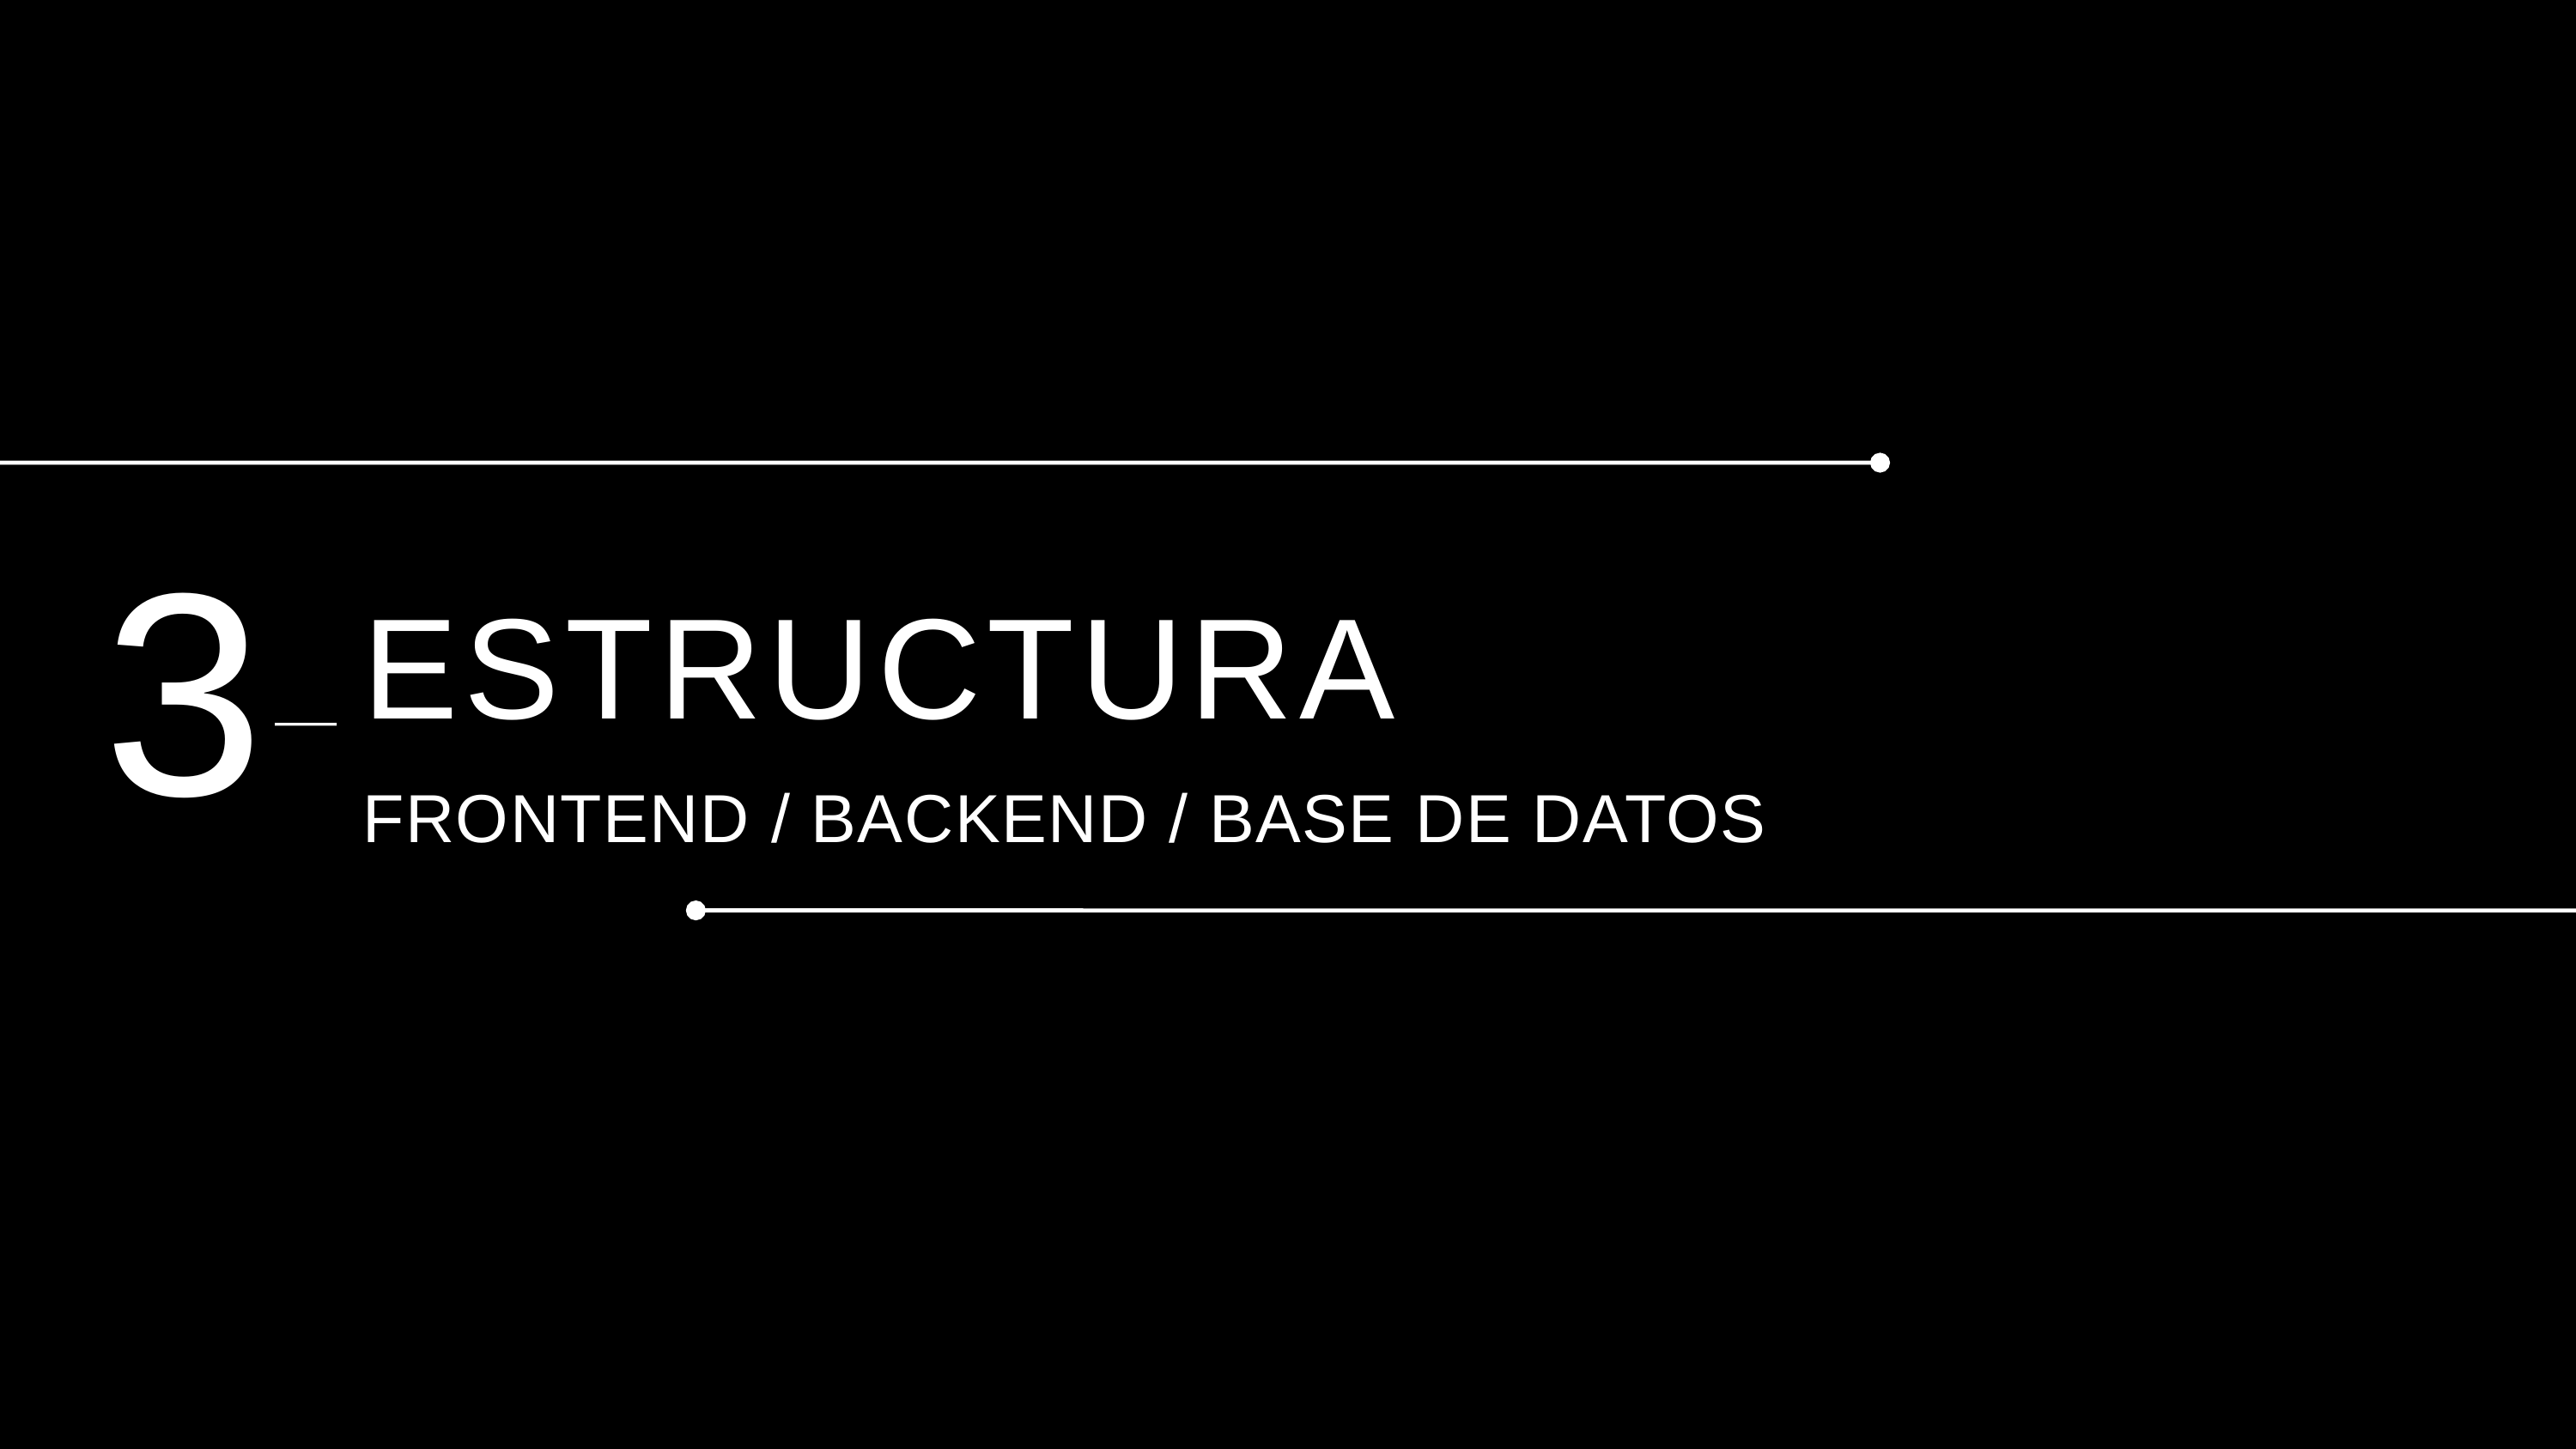

3
ESTRUCTURA

FRONTEND / BACKEND / BASE DE DATOS